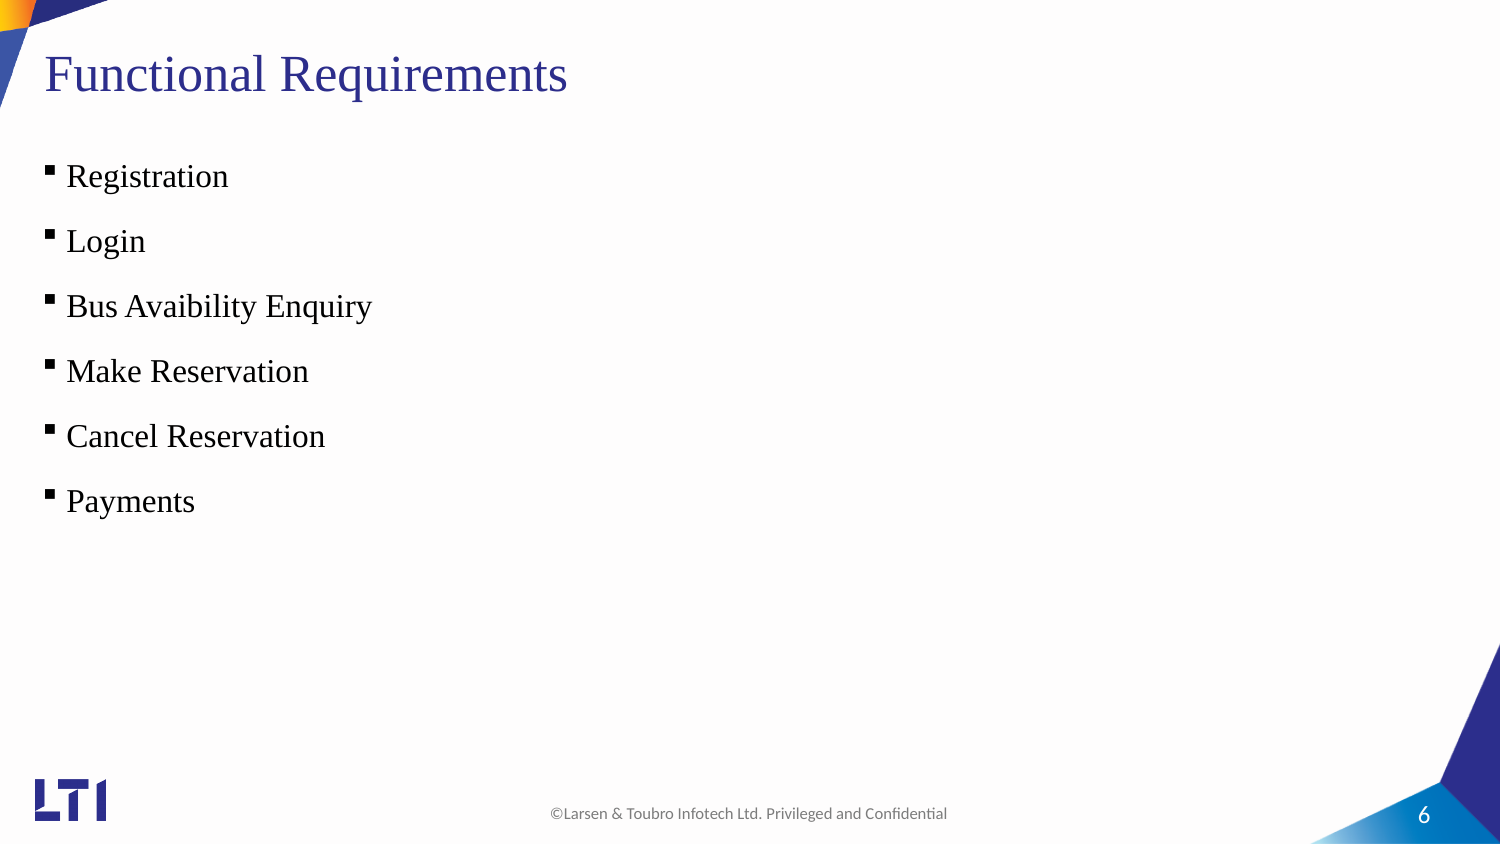

# Functional Requirements
Registration
Login
Bus Avaibility Enquiry
Make Reservation
Cancel Reservation
Payments